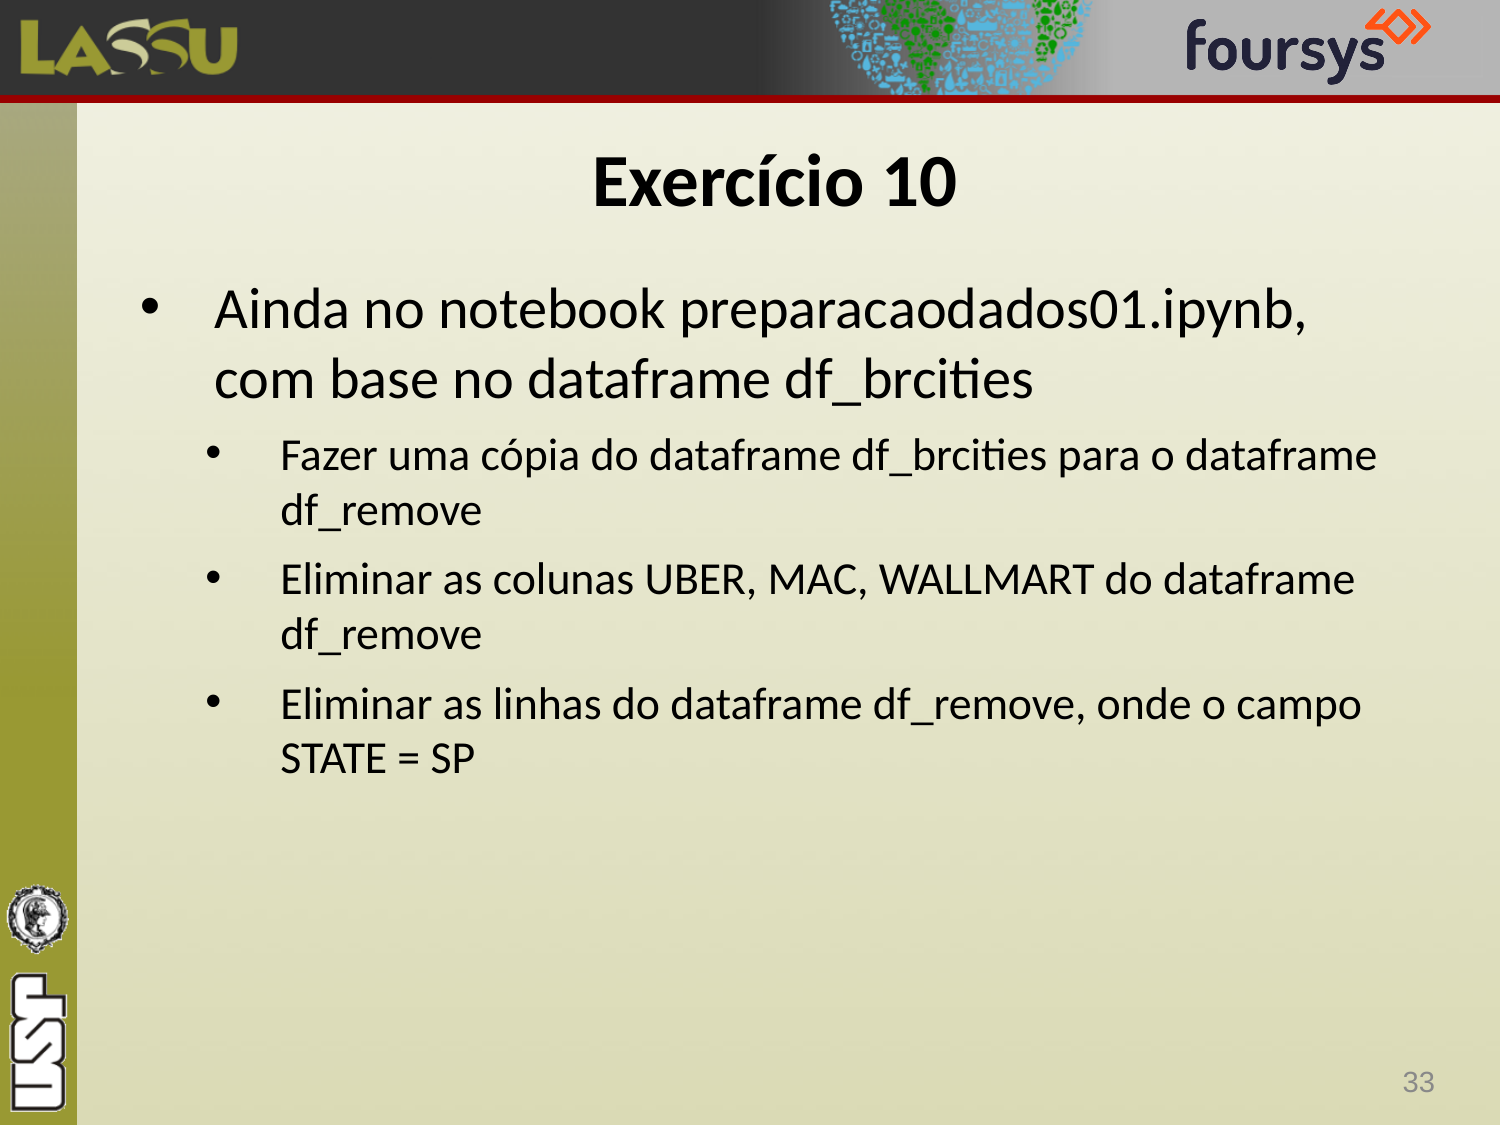

# Exercício 10
Ainda no notebook preparacaodados01.ipynb, com base no dataframe df_brcities
Fazer uma cópia do dataframe df_brcities para o dataframe df_remove
Eliminar as colunas UBER, MAC, WALLMART do dataframe df_remove
Eliminar as linhas do dataframe df_remove, onde o campo STATE = SP
33